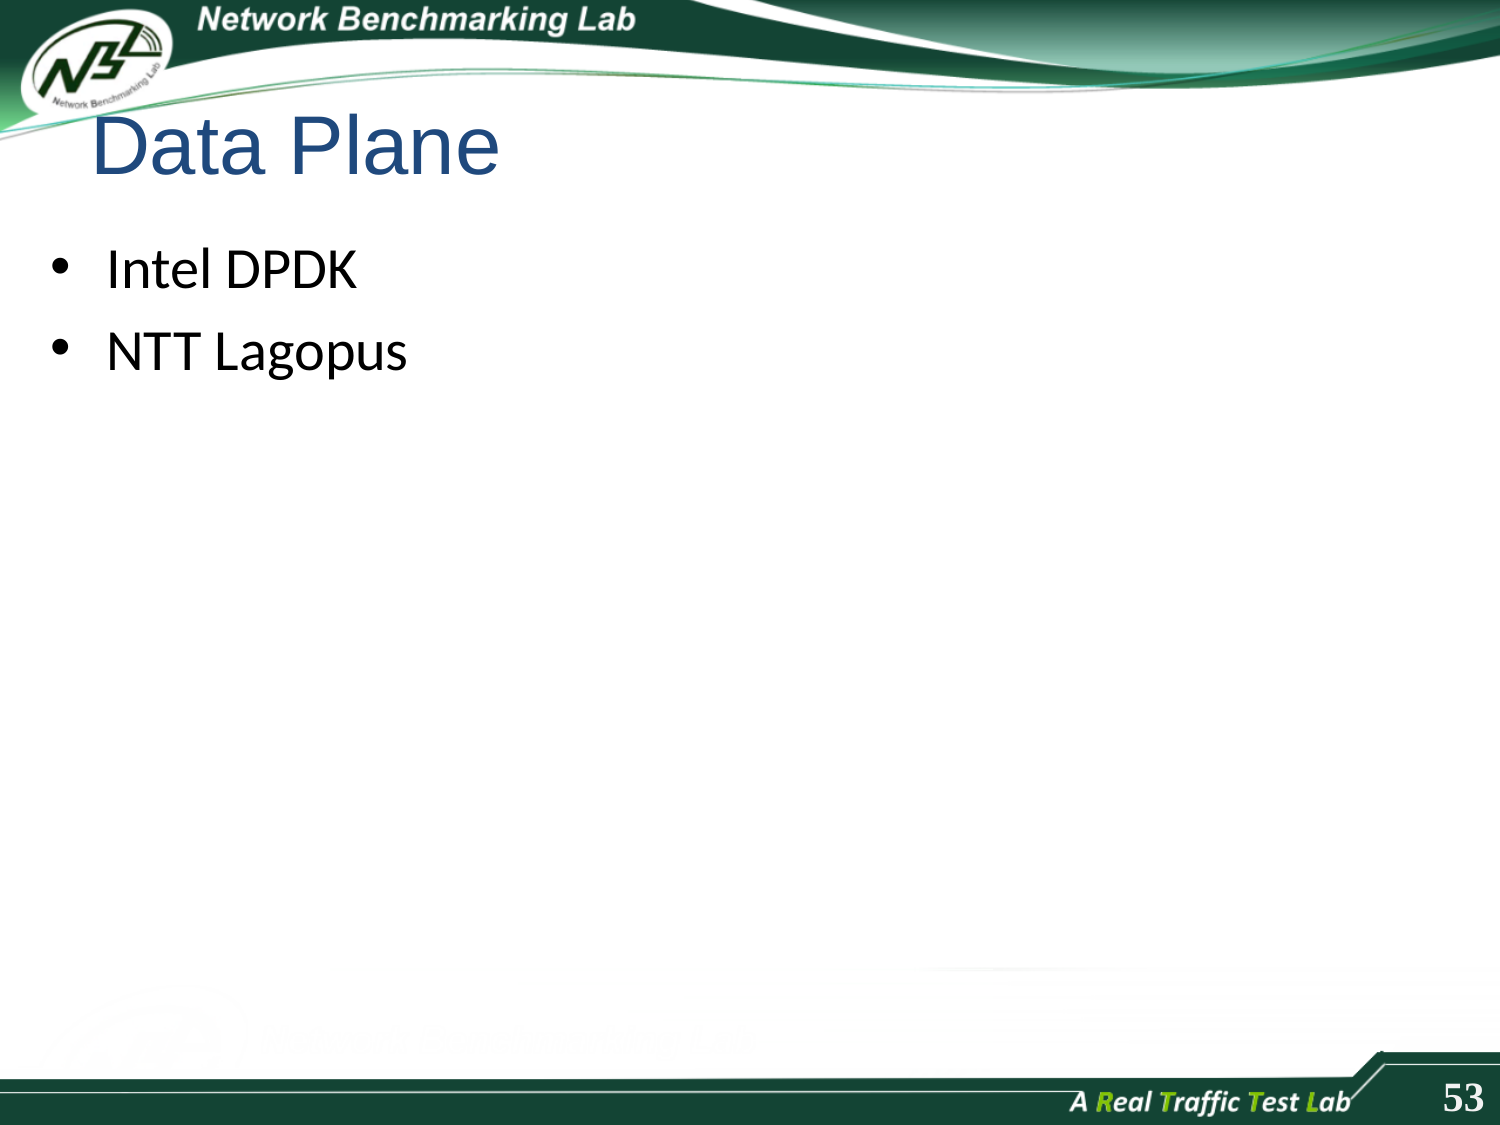

# Data Plane
Intel DPDK
NTT Lagopus
53